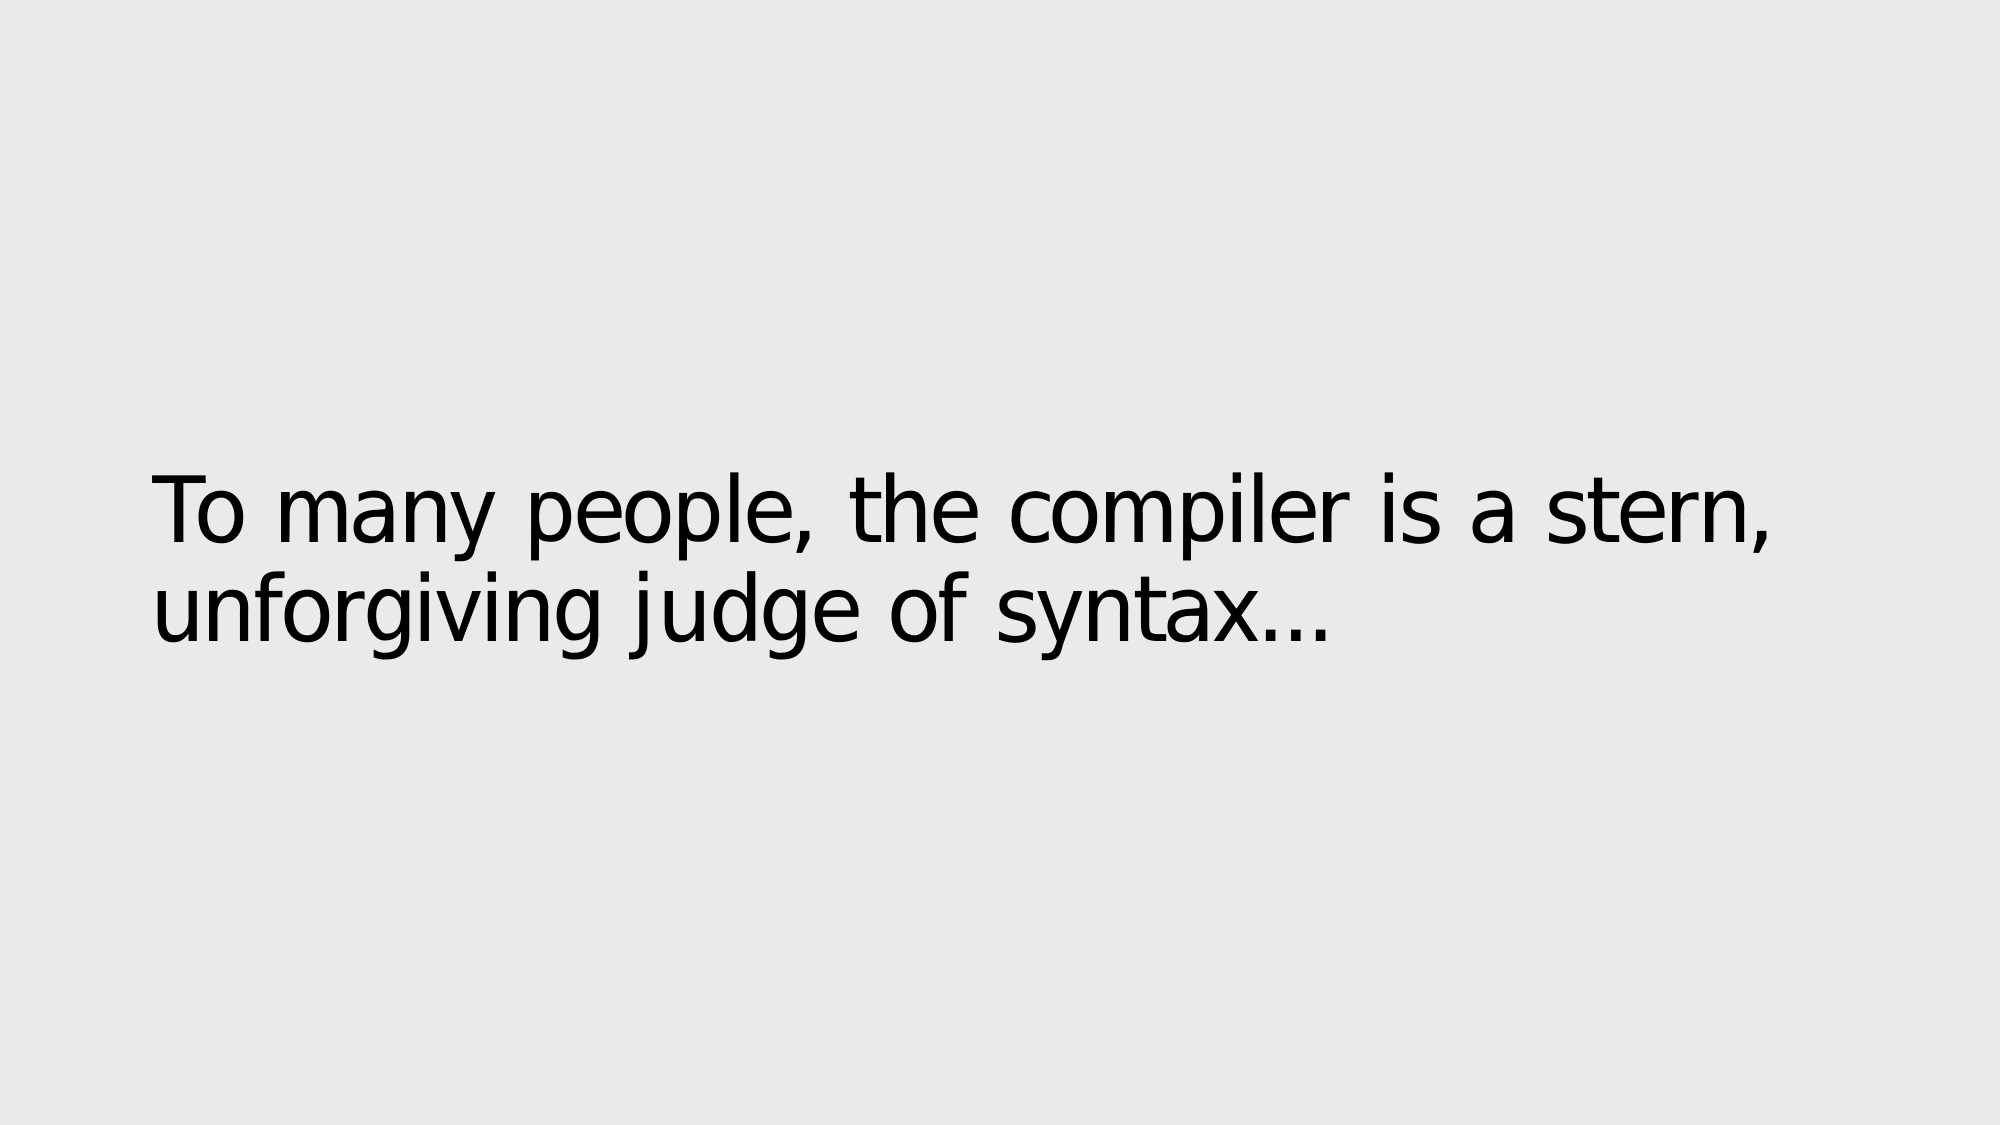

# To many people, the compiler is a stern, unforgiving judge of syntax…